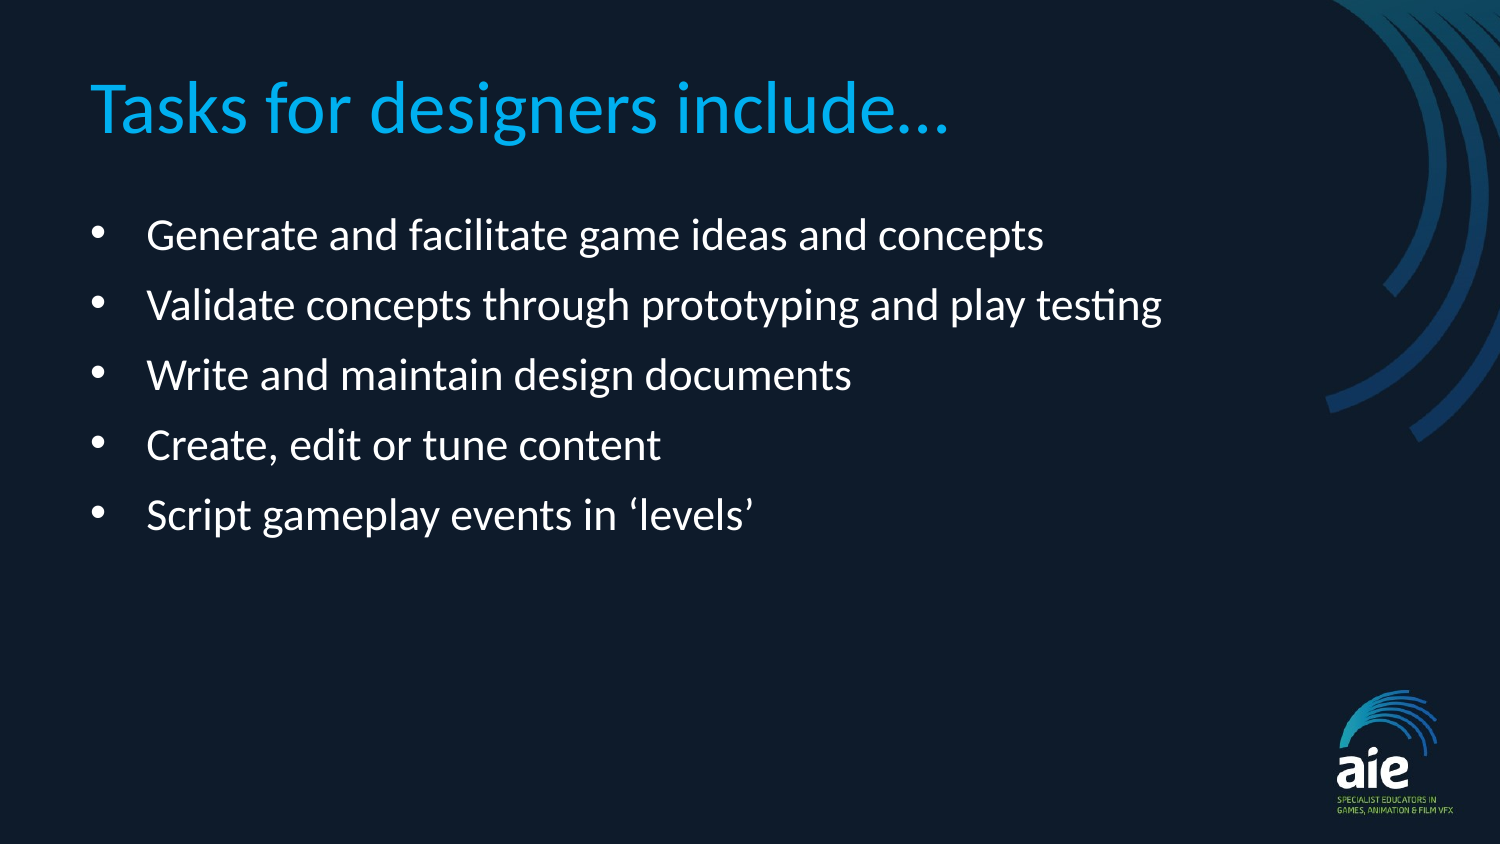

# Tasks for designers include…
Generate and facilitate game ideas and concepts
Validate concepts through prototyping and play testing
Write and maintain design documents
Create, edit or tune content
Script gameplay events in ‘levels’